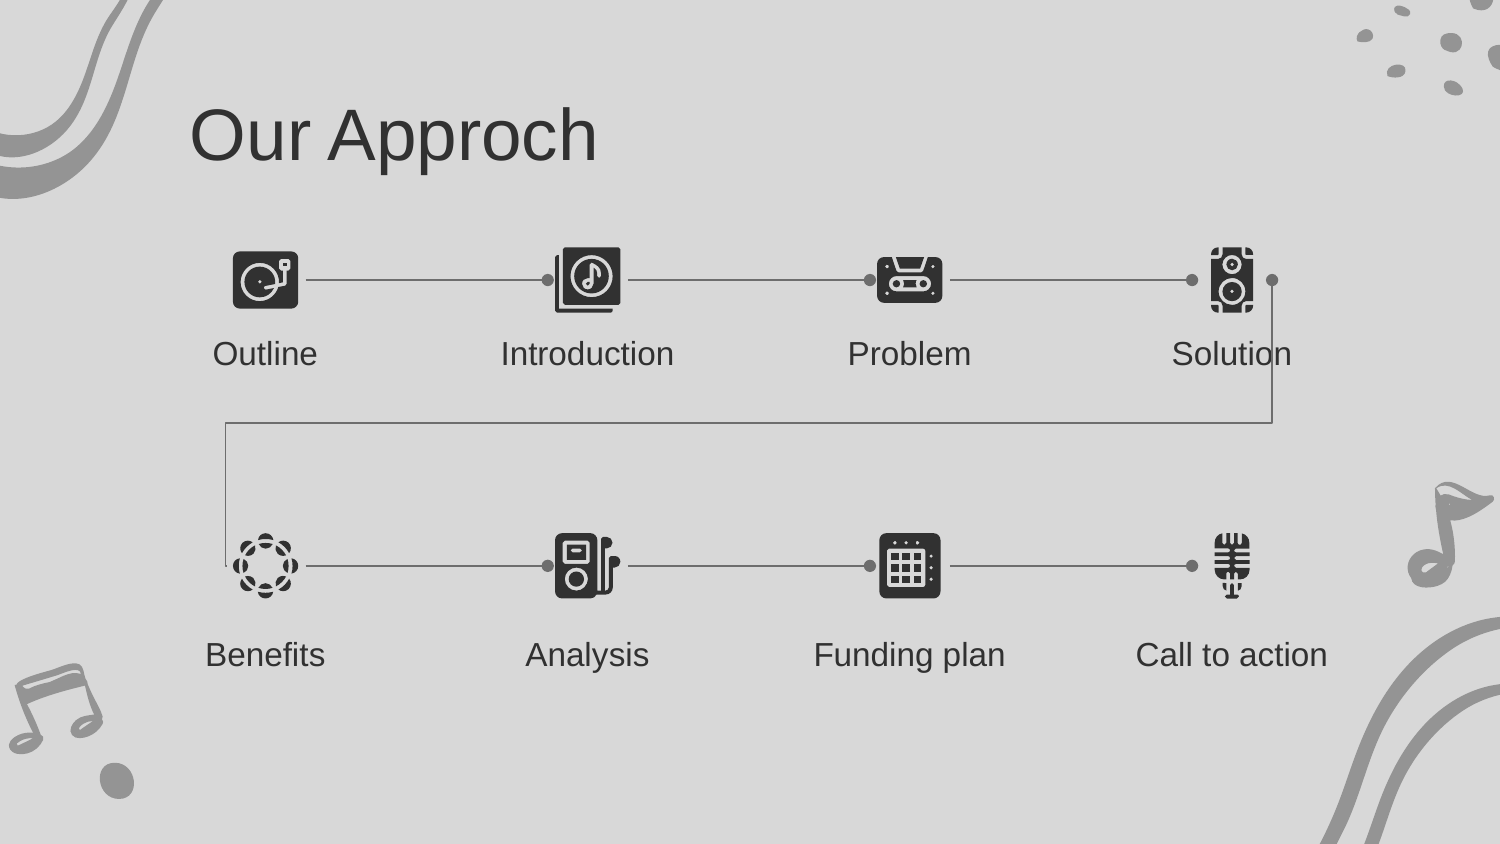

# Our Approch

Outline
Introduction
Problem
Solution

Benefits
Analysis
Funding plan
Call to action